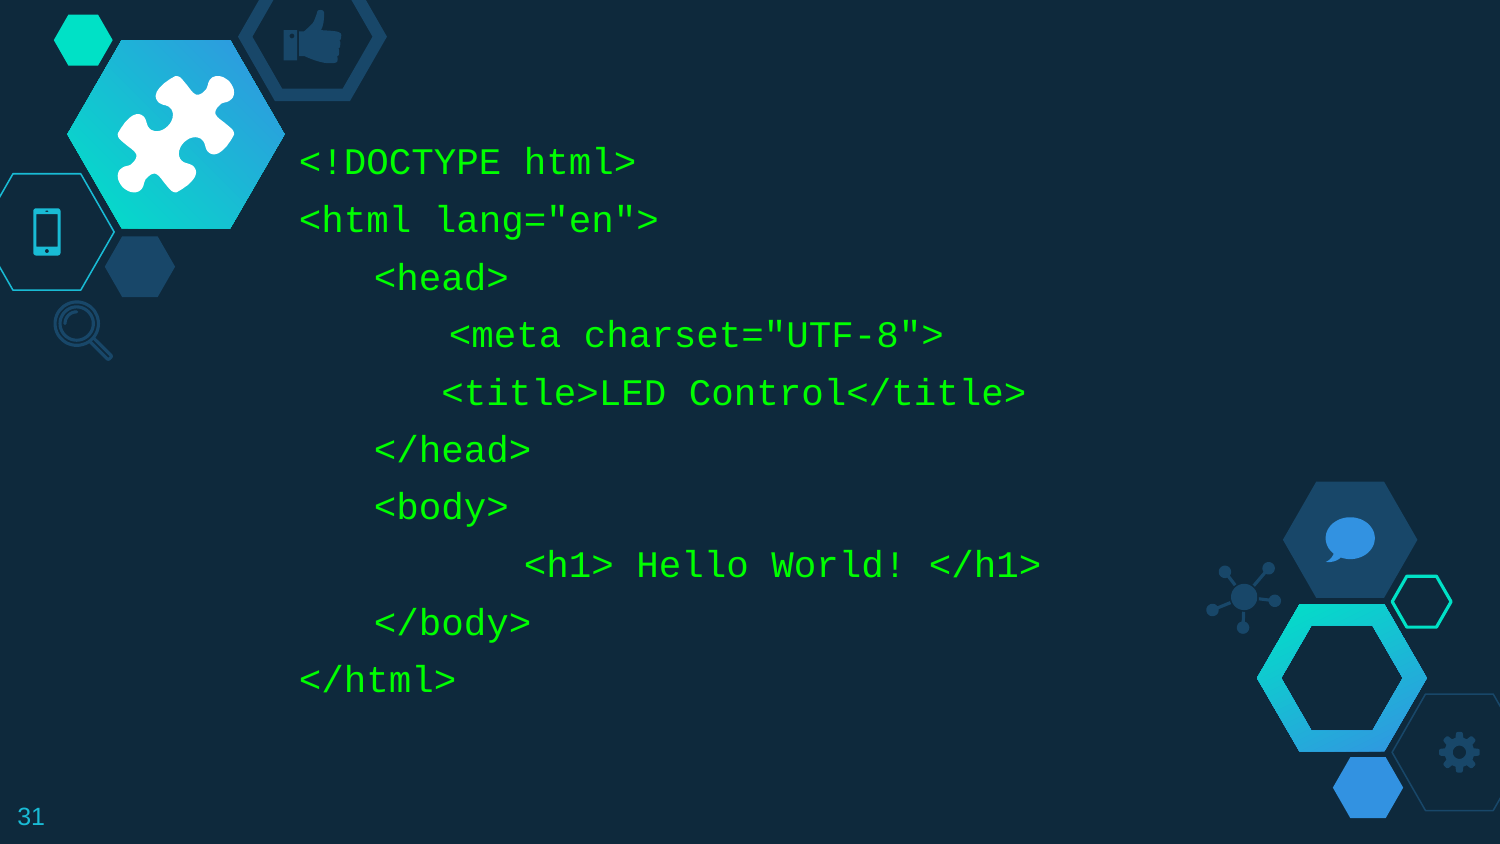

<!DOCTYPE html>
<html lang="en">
<head>
<meta charset="UTF-8">
   <title>LED Control</title>
</head>
<body>
	<h1> Hello World! </h1>
</body>
</html>

31